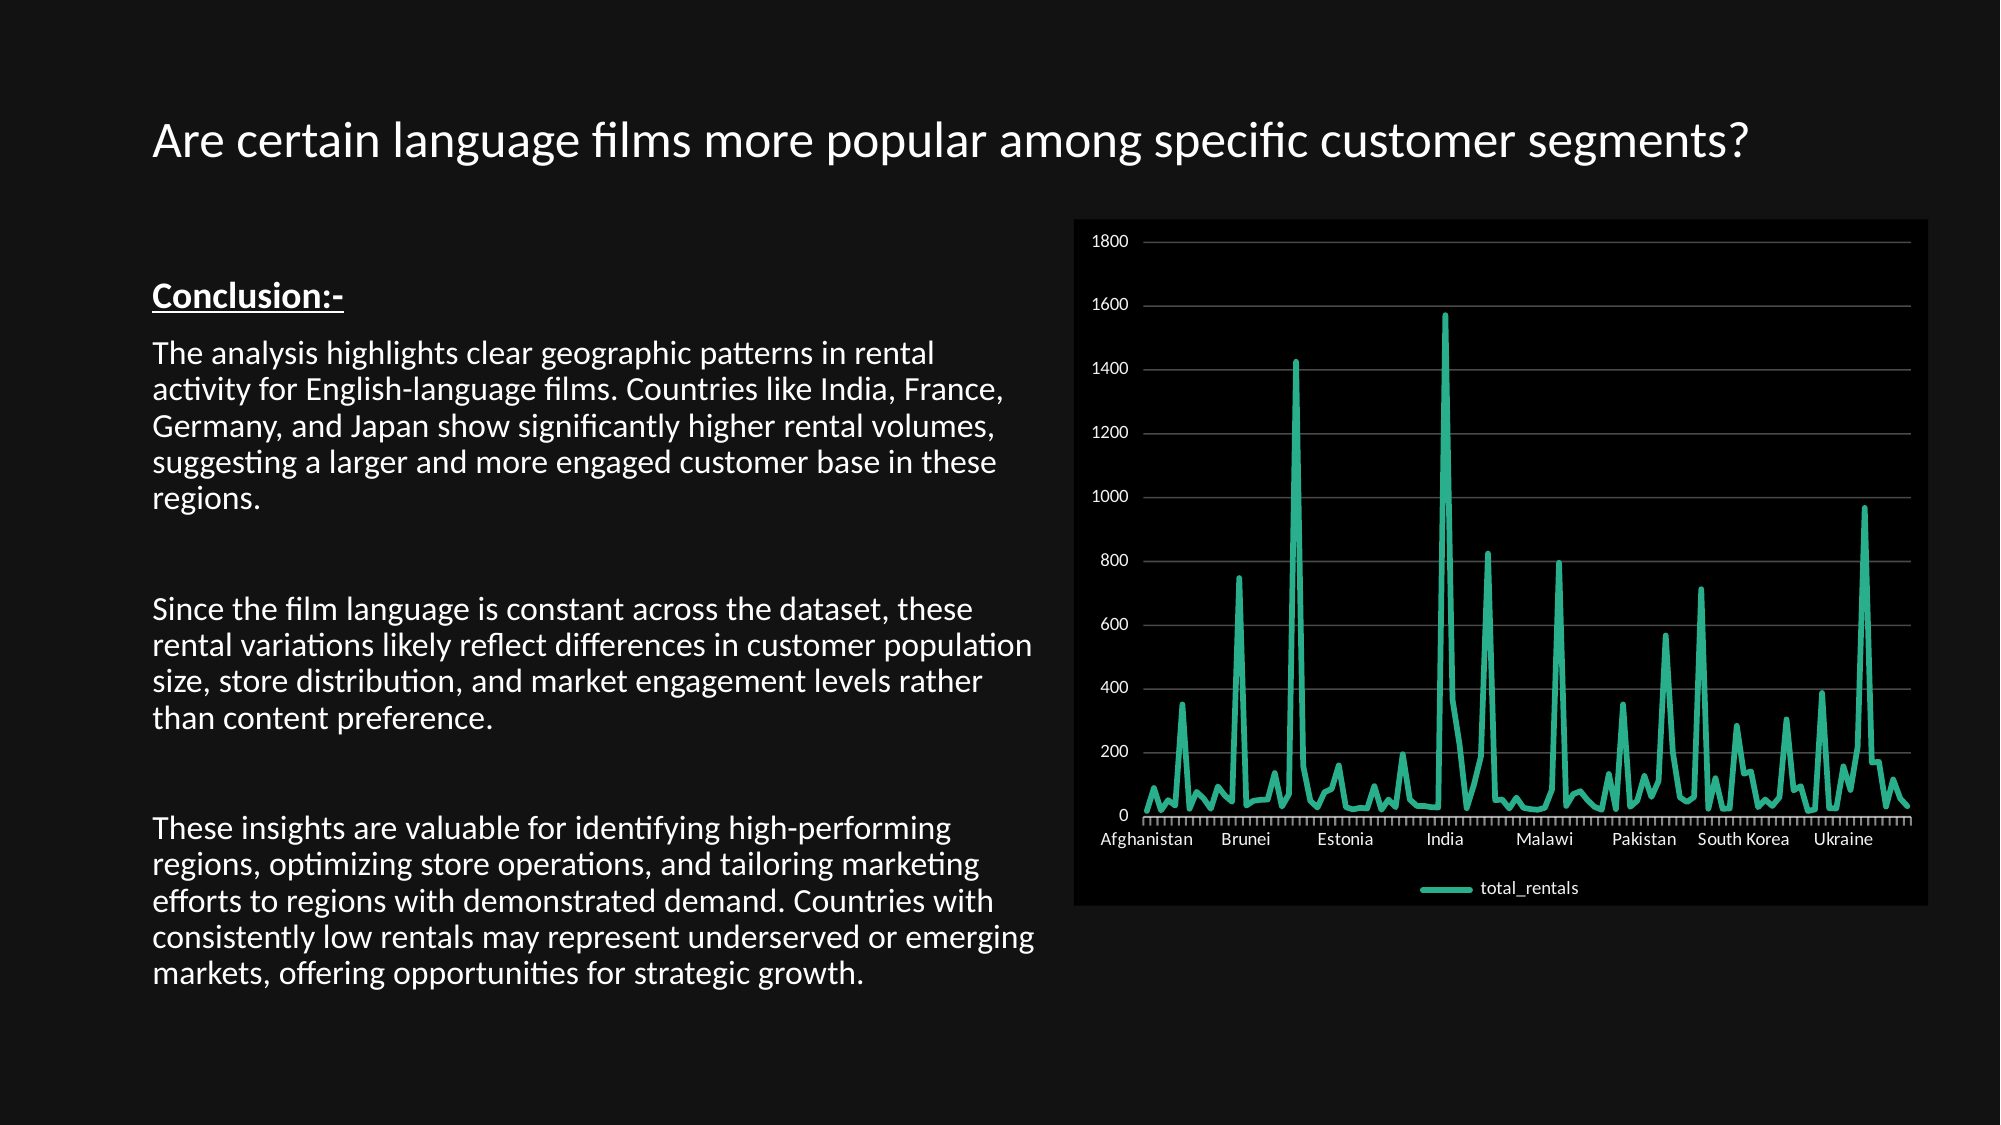

# Are certain language films more popular among specific customer segments?

### Chart

| Category |  total_rentals |
|---|---|
| Afghanistan | 18.0 |
| Algeria | 90.0 |
| American Samoa | 20.0 |
| Angola | 52.0 |
| Anguilla | 35.0 |
| Argentina | 352.0 |
| Armenia | 25.0 |
| Austria | 78.0 |
| Azerbaijan | 57.0 |
| Bahrain | 25.0 |
| Bangladesh | 95.0 |
| Belarus | 66.0 |
| Bolivia | 47.0 |
| Brazil | 748.0 |
| Brunei | 35.0 |
| Bulgaria | 50.0 |
| Cambodia | 53.0 |
| Cameroon | 54.0 |
| Canada | 137.0 |
| Chad | 32.0 |
| Chile | 71.0 |
| China | 1426.0 |
| Colombia | 159.0 |
| Congo, The Democratic Republic of the | 50.0 |
| Czech Republic | 29.0 |
| Dominican Republic | 77.0 |
| Ecuador | 87.0 |
| Egypt | 161.0 |
| Estonia | 30.0 |
| Ethiopia | 23.0 |
| Faroe Islands | 28.0 |
| Finland | 26.0 |
| France | 96.0 |
| French Guiana | 22.0 |
| French Polynesia | 54.0 |
| Gambia | 30.0 |
| Germany | 196.0 |
| Greece | 54.0 |
| Greenland | 34.0 |
| Holy See (Vatican City State) | 34.0 |
| Hong Kong | 30.0 |
| Hungary | 29.0 |
| India | 1572.0 |
| Indonesia | 367.0 |
| Iran | 225.0 |
| Iraq | 27.0 |
| Israel | 99.0 |
| Italy | 189.0 |
| Japan | 825.0 |
| Kazakstan | 52.0 |
| Kenya | 54.0 |
| Kuwait | 26.0 |
| Latvia | 60.0 |
| Liechtenstein | 28.0 |
| Lithuania | 24.0 |
| Madagascar | 22.0 |
| Malawi | 28.0 |
| Malaysia | 85.0 |
| Mexico | 796.0 |
| Moldova | 34.0 |
| Morocco | 71.0 |
| Mozambique | 80.0 |
| Myanmar | 52.0 |
| Nauru | 31.0 |
| Nepal | 22.0 |
| Netherlands | 134.0 |
| New Zealand | 24.0 |
| Nigeria | 352.0 |
| North Korea | 31.0 |
| Oman | 50.0 |
| Pakistan | 128.0 |
| Paraguay | 62.0 |
| Peru | 112.0 |
| Philippines | 568.0 |
| Poland | 203.0 |
| Puerto Rico | 61.0 |
| Réunion | 46.0 |
| Romania | 62.0 |
| Russian Federation | 713.0 |
| Saint Vincent and the Grenadines | 25.0 |
| Saudi Arabia | 121.0 |
| Senegal | 25.0 |
| Slovakia | 26.0 |
| South Africa | 285.0 |
| South Korea | 135.0 |
| Spain | 142.0 |
| Sri Lanka | 30.0 |
| Sudan | 54.0 |
| Sweden | 34.0 |
| Switzerland | 61.0 |
| Taiwan | 305.0 |
| Tanzania | 83.0 |
| Thailand | 96.0 |
| Tonga | 18.0 |
| Tunisia | 23.0 |
| Turkey | 388.0 |
| Turkmenistan | 27.0 |
| Tuvalu | 26.0 |
| Ukraine | 158.0 |
| United Arab Emirates | 84.0 |
| United Kingdom | 219.0 |
| United States | 968.0 |
| Venezuela | 170.0 |
| Vietnam | 172.0 |
| Virgin Islands, U.S. | 32.0 |
| Yemen | 117.0 |
| Yugoslavia | 57.0 |
| Zambia | 33.0 |
Conclusion:-
The analysis highlights clear geographic patterns in rental activity for English-language films. Countries like India, France, Germany, and Japan show significantly higher rental volumes, suggesting a larger and more engaged customer base in these regions.

Since the film language is constant across the dataset, these rental variations likely reflect differences in customer population size, store distribution, and market engagement levels rather than content preference.

These insights are valuable for identifying high-performing regions, optimizing store operations, and tailoring marketing efforts to regions with demonstrated demand. Countries with consistently low rentals may represent underserved or emerging markets, offering opportunities for strategic growth.